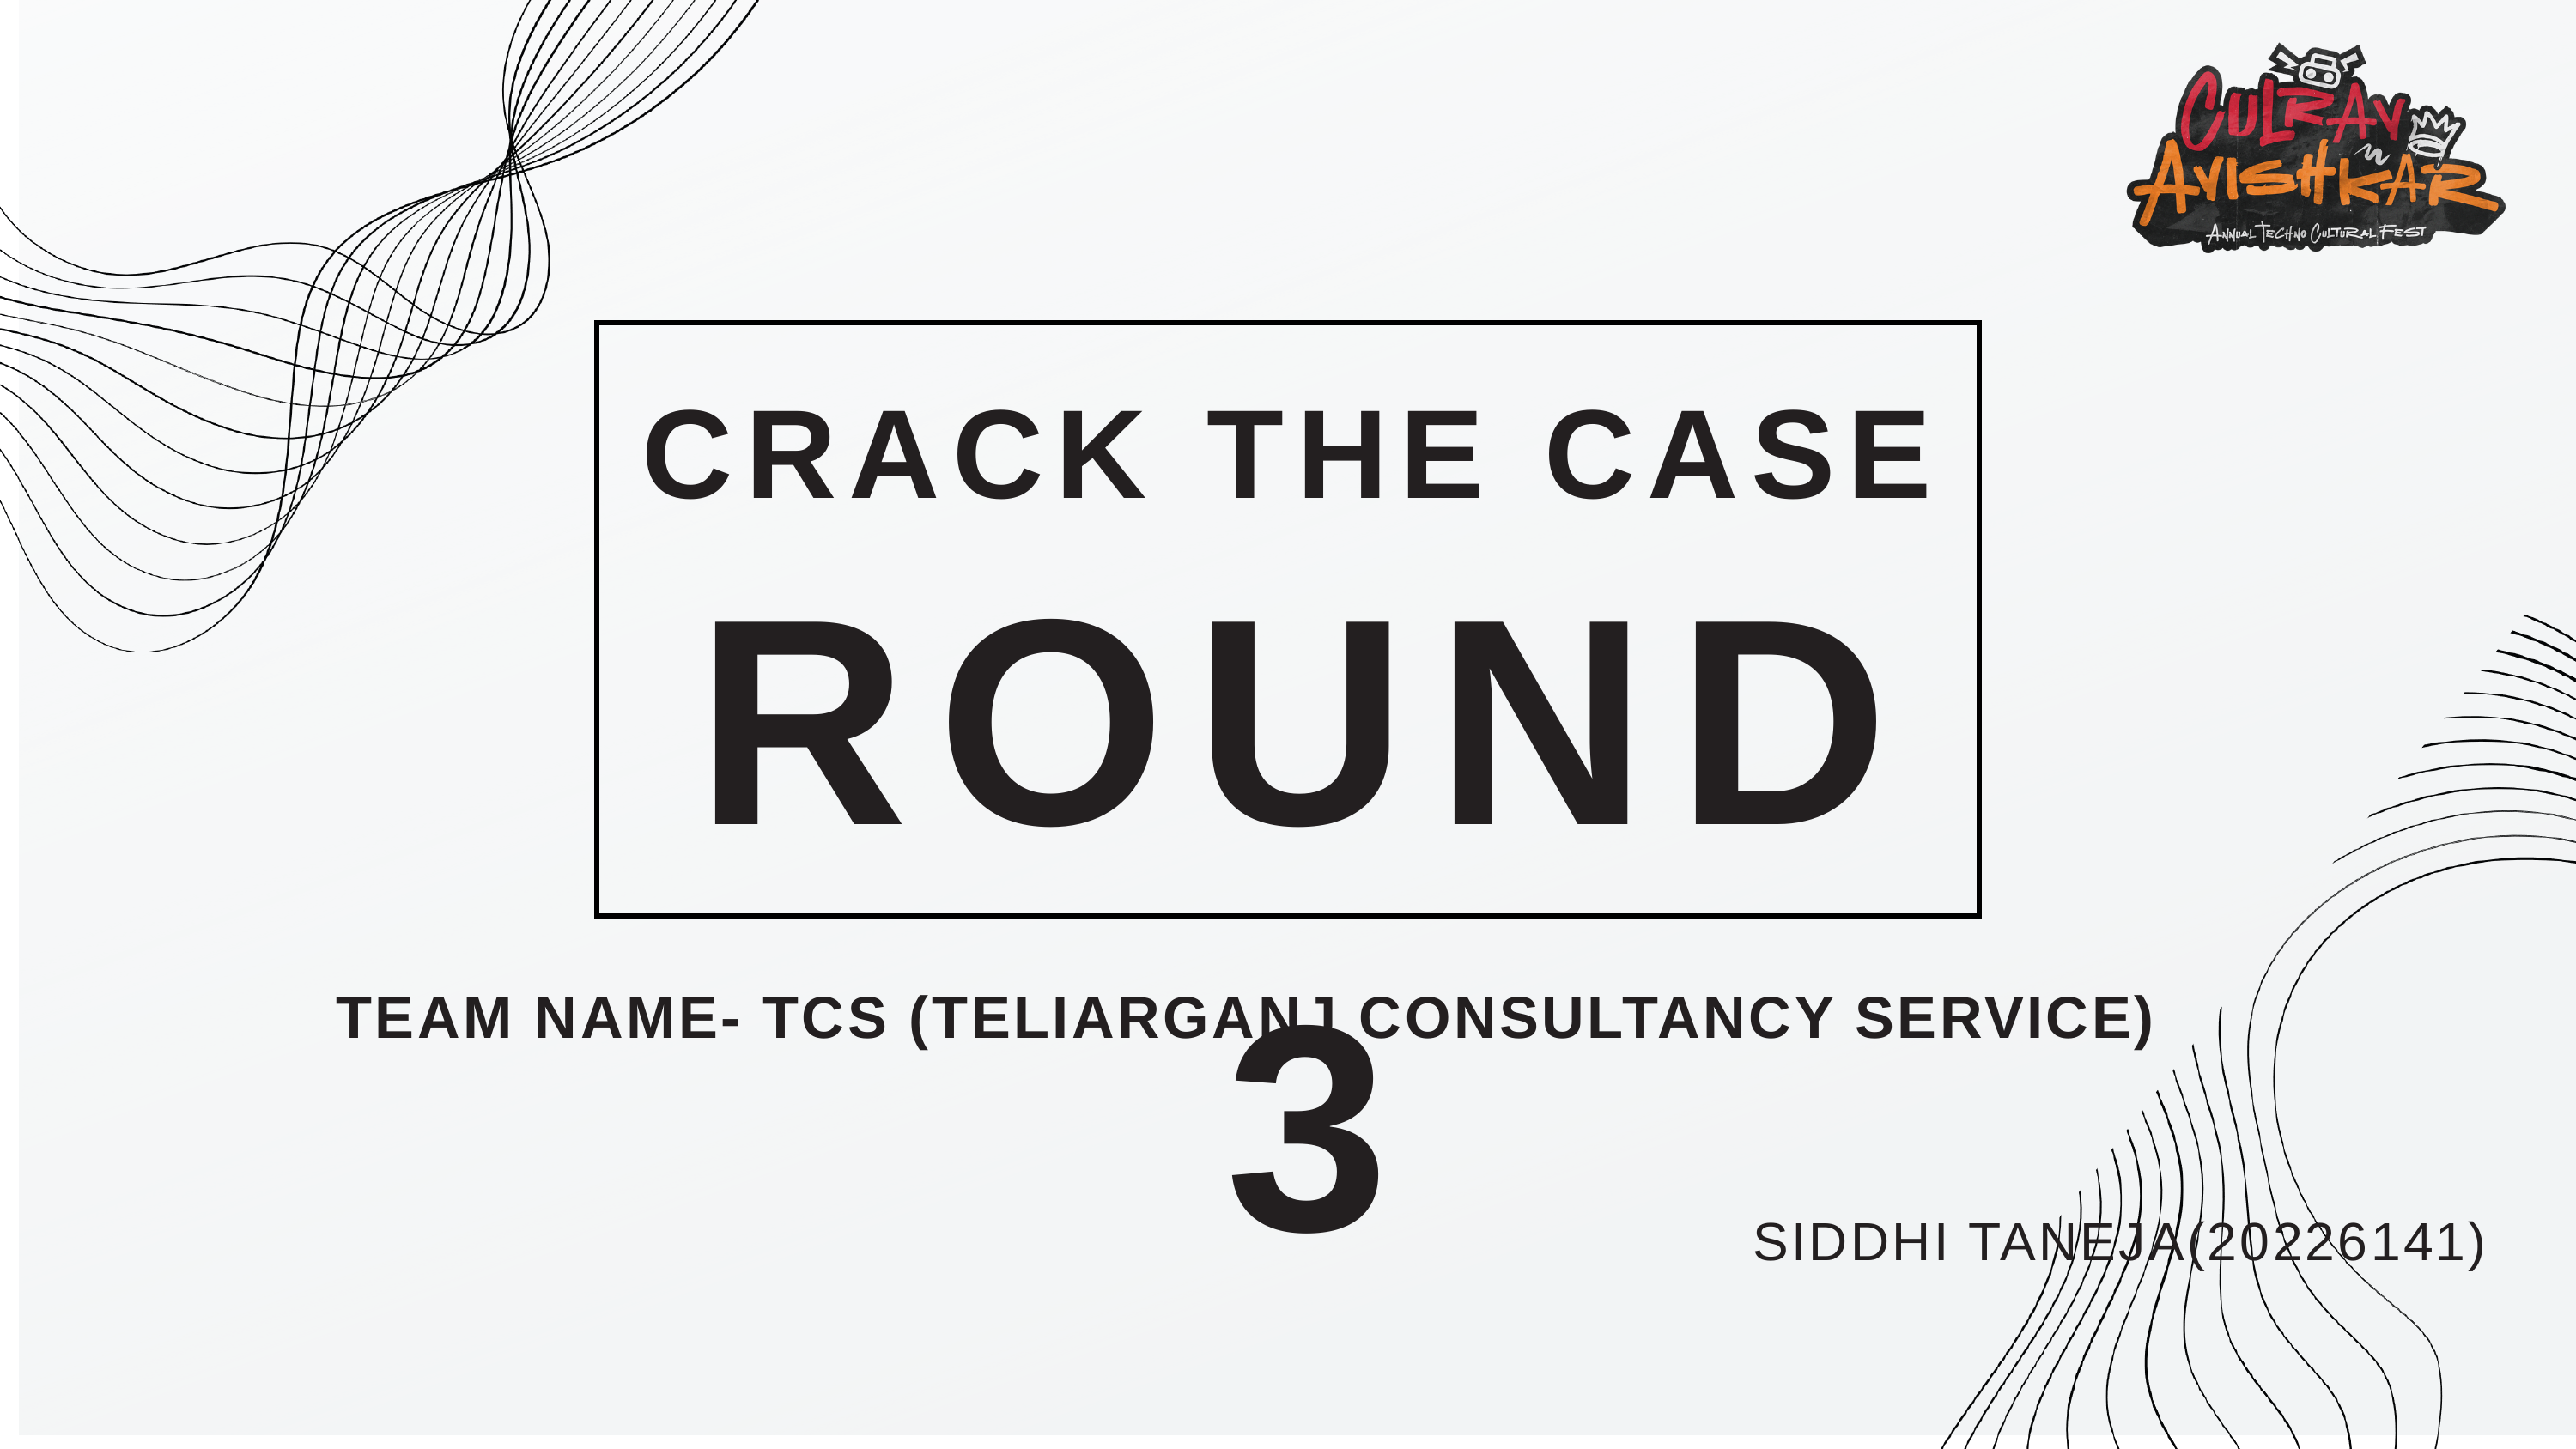

CRACK THE CASE
ROUND 3

TEAM NAME- TCS (TELIARGANJ CONSULTANCY SERVICE)

SIDDHI TANEJA(20226141)